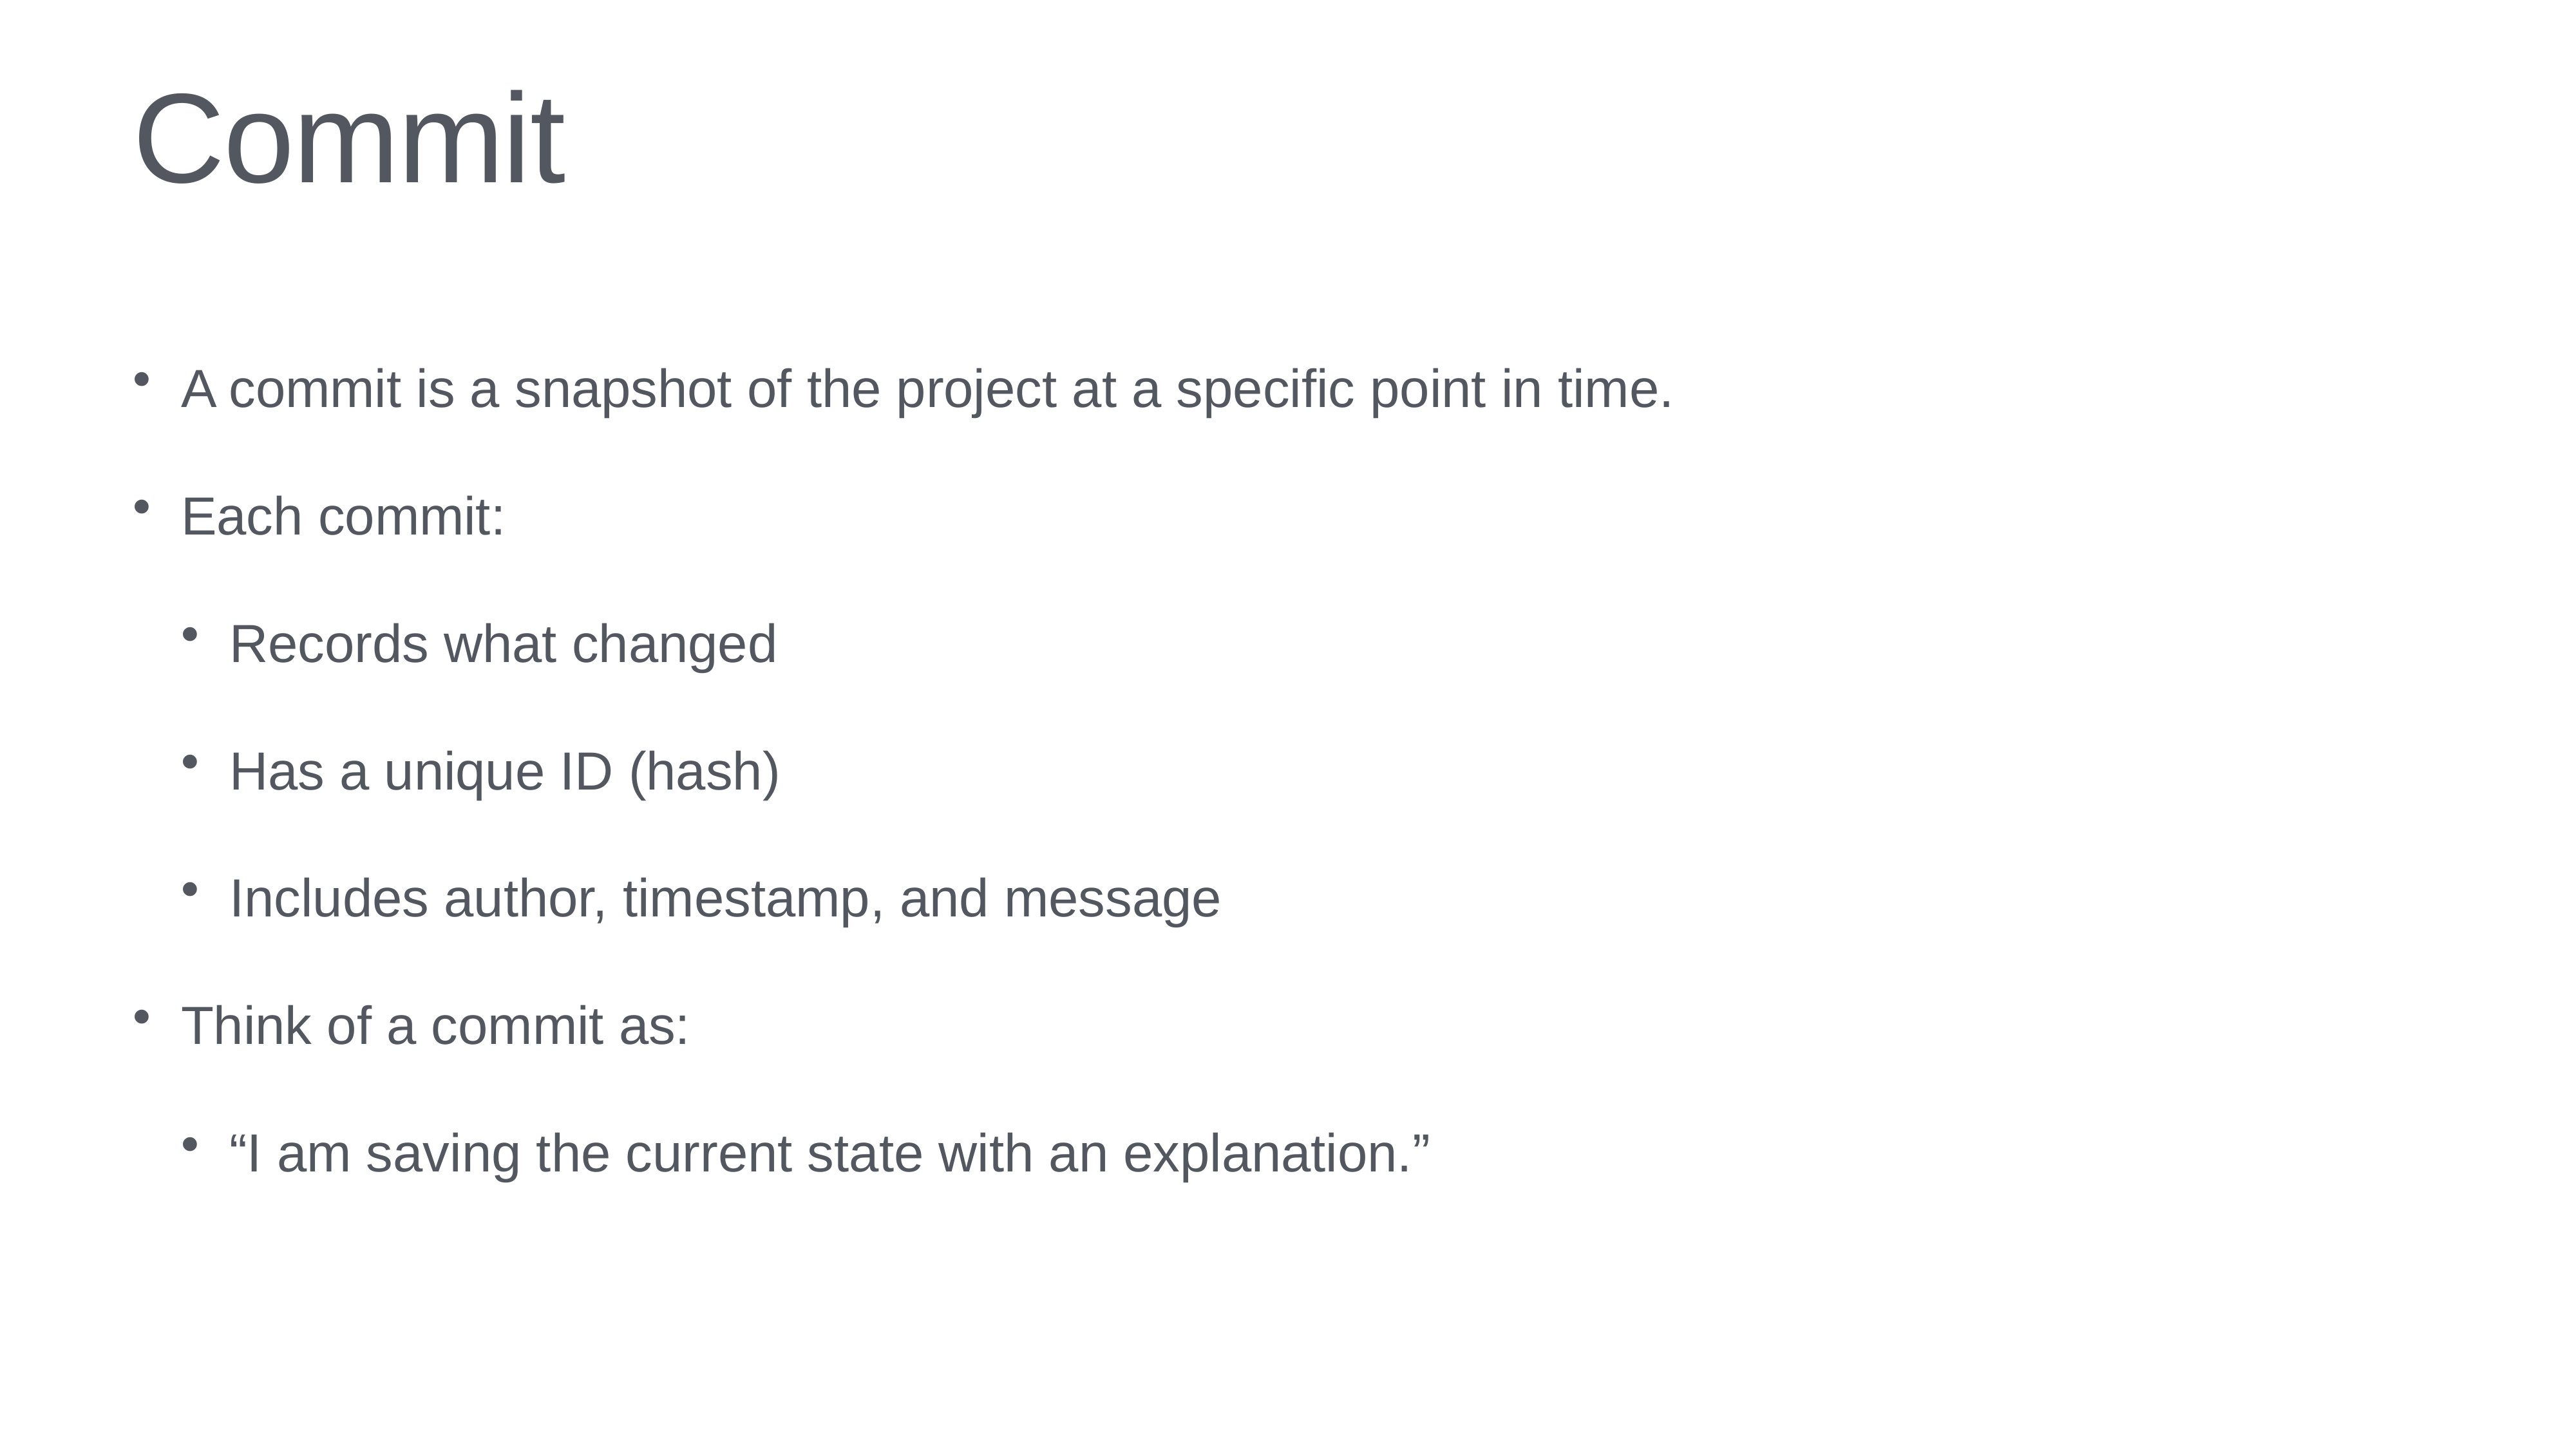

# Commit
A commit is a snapshot of the project at a specific point in time.
Each commit:
Records what changed
Has a unique ID (hash)
Includes author, timestamp, and message
Think of a commit as:
“I am saving the current state with an explanation.”